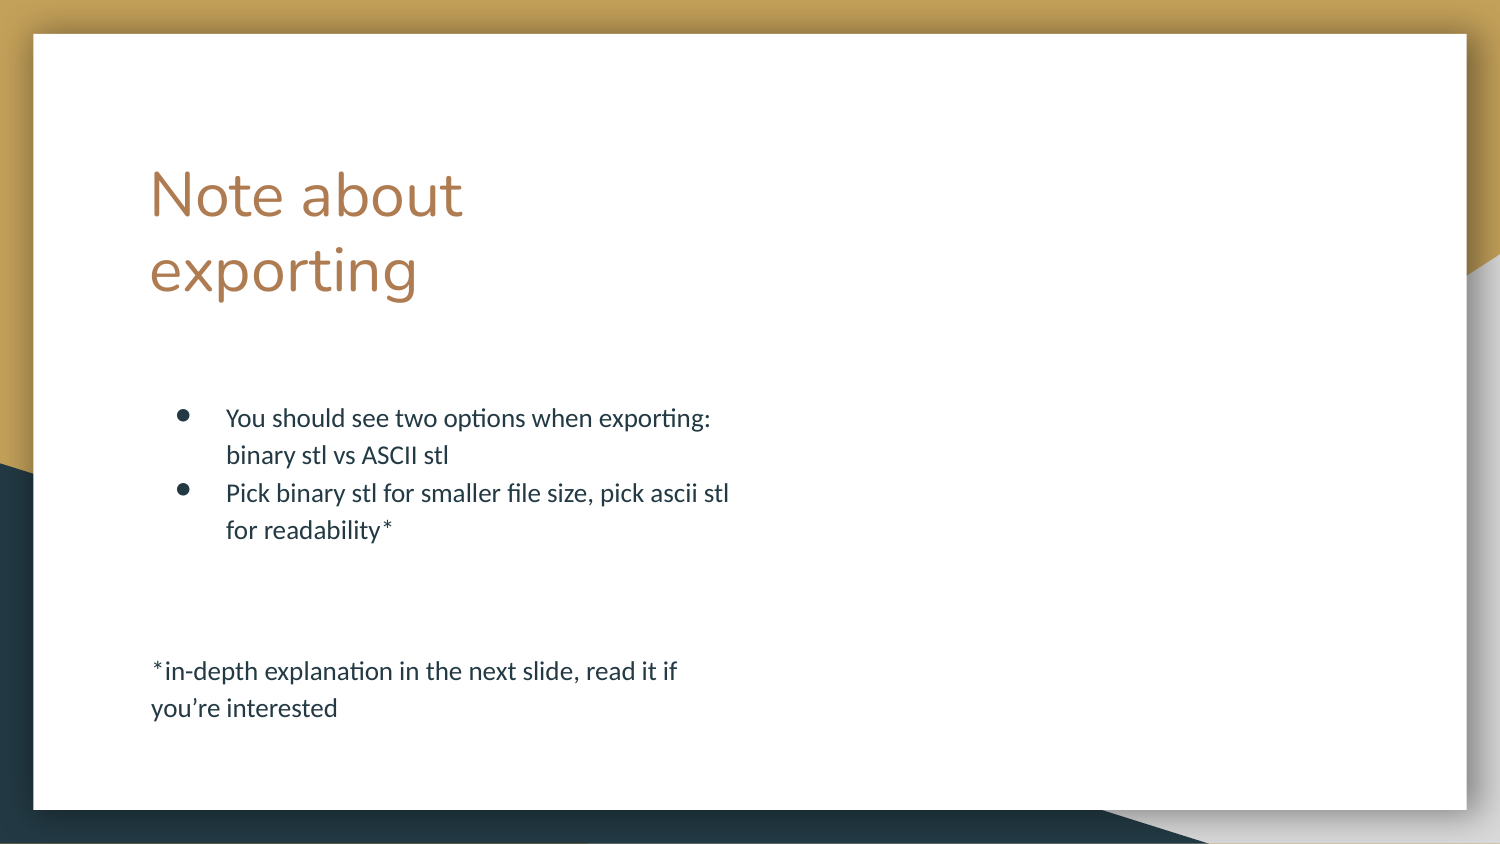

# Note about exporting
You should see two options when exporting: binary stl vs ASCII stl
Pick binary stl for smaller file size, pick ascii stl for readability*

*in-depth explanation in the next slide, read it if you’re interested